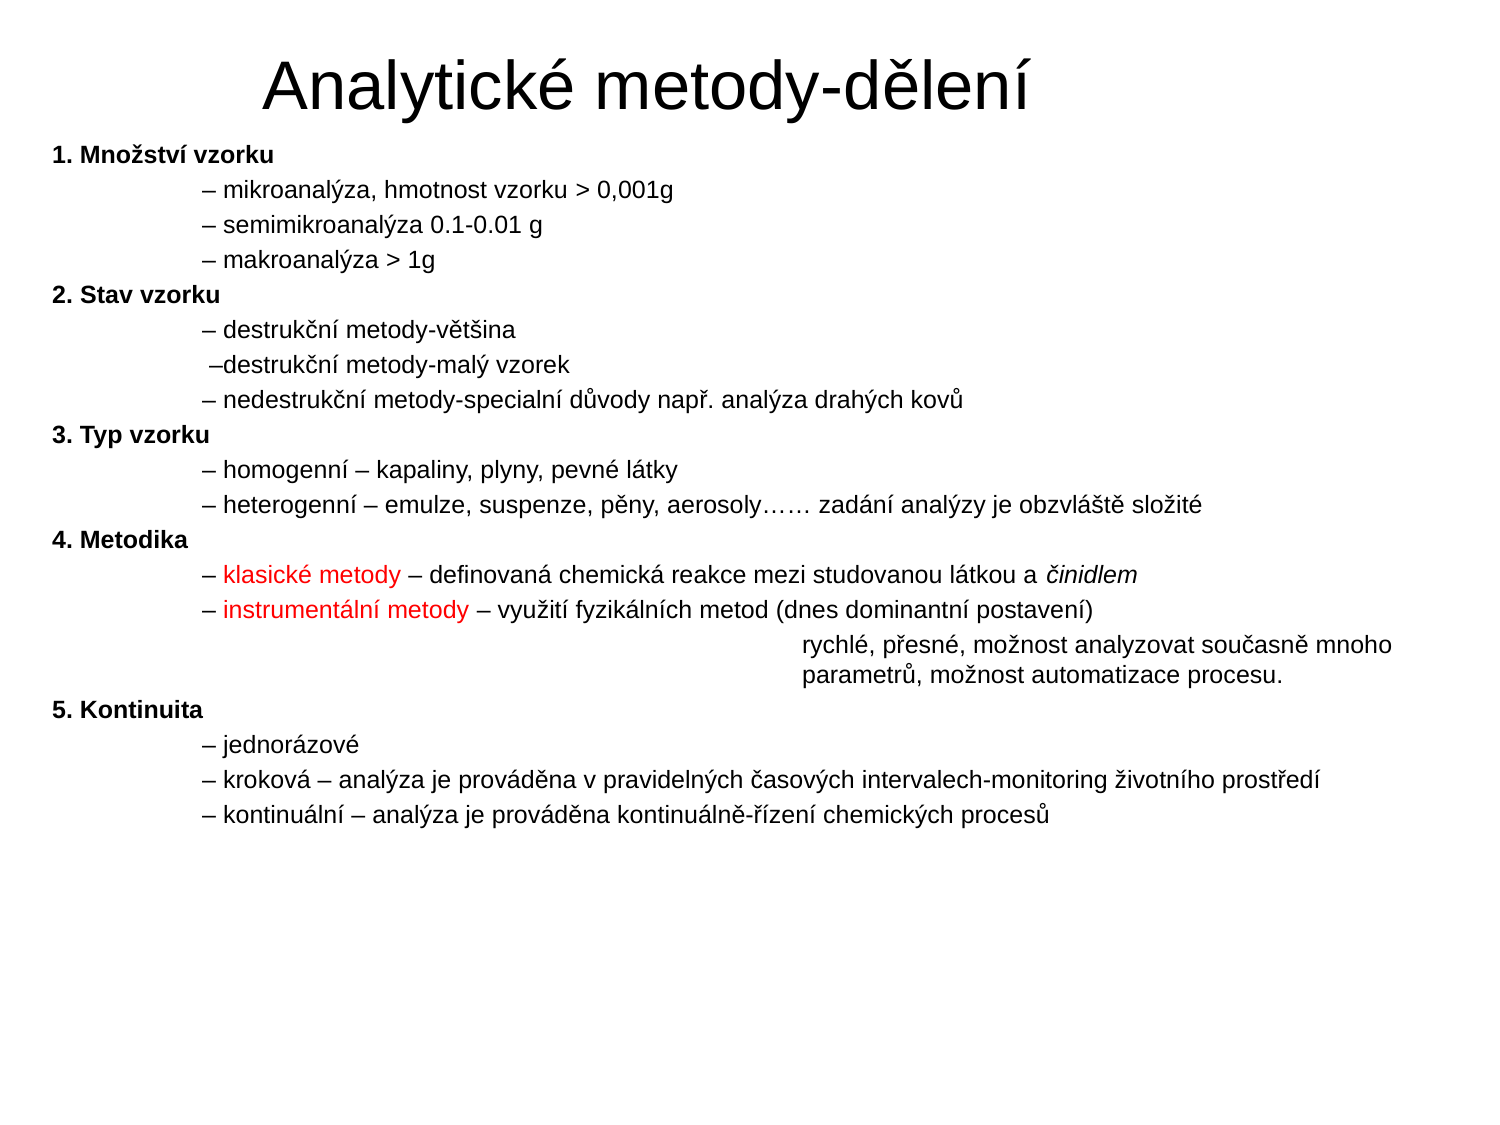

# Analytické metody-dělení
1. Množství vzorku
	– mikroanalýza, hmotnost vzorku > 0,001g
	– semimikroanalýza 0.1-0.01 g
	– makroanalýza > 1g
2. Stav vzorku
	– destrukční metody-většina
	 –destrukční metody-malý vzorek
	– nedestrukční metody-specialní důvody např. analýza drahých kovů
3. Typ vzorku
	– homogenní – kapaliny, plyny, pevné látky
	– heterogenní – emulze, suspenze, pěny, aerosoly…… zadání analýzy je obzvláště složité
4. Metodika
	– klasické metody – definovaná chemická reakce mezi studovanou látkou a činidlem
	– instrumentální metody – využití fyzikálních metod (dnes dominantní postavení)
					rychlé, přesné, možnost analyzovat současně mnoho 						parametrů, možnost automatizace procesu.
5. Kontinuita
	– jednorázové
	– kroková – analýza je prováděna v pravidelných časových intervalech-monitoring životního prostředí
	– kontinuální – analýza je prováděna kontinuálně-řízení chemických procesů